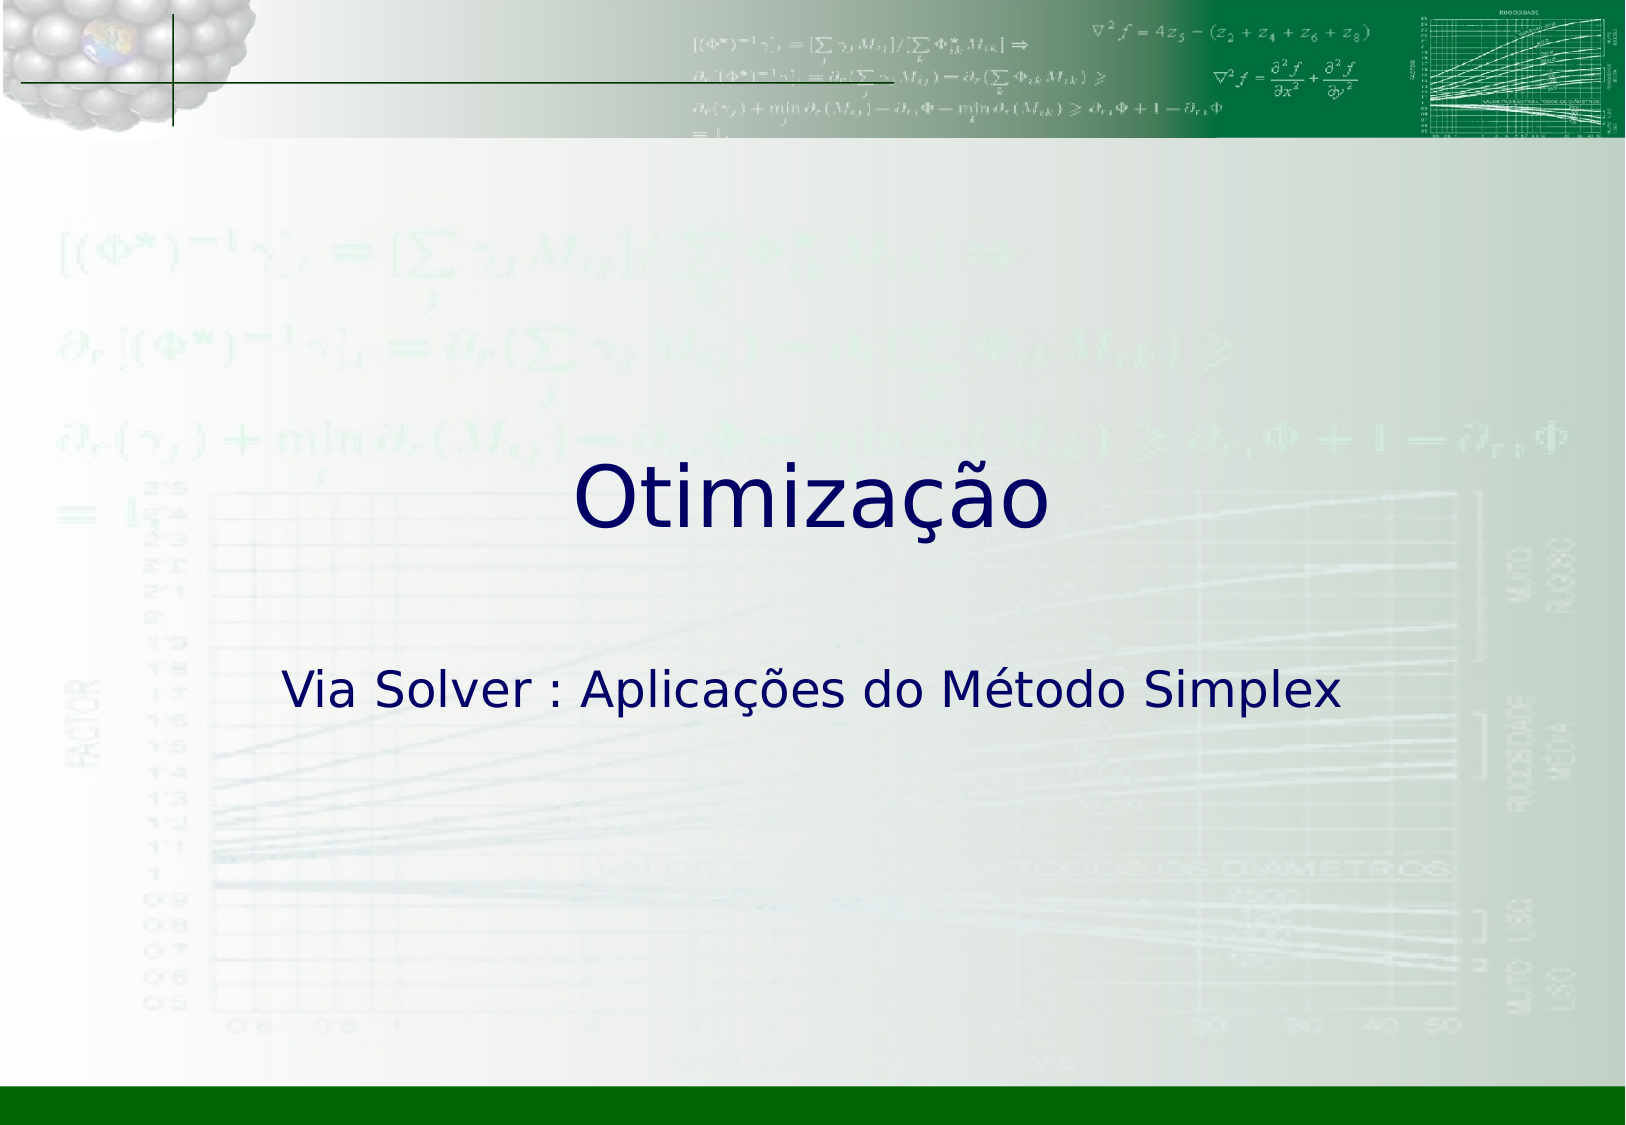

# Otimização
Via Solver : Aplicações do Método Simplex